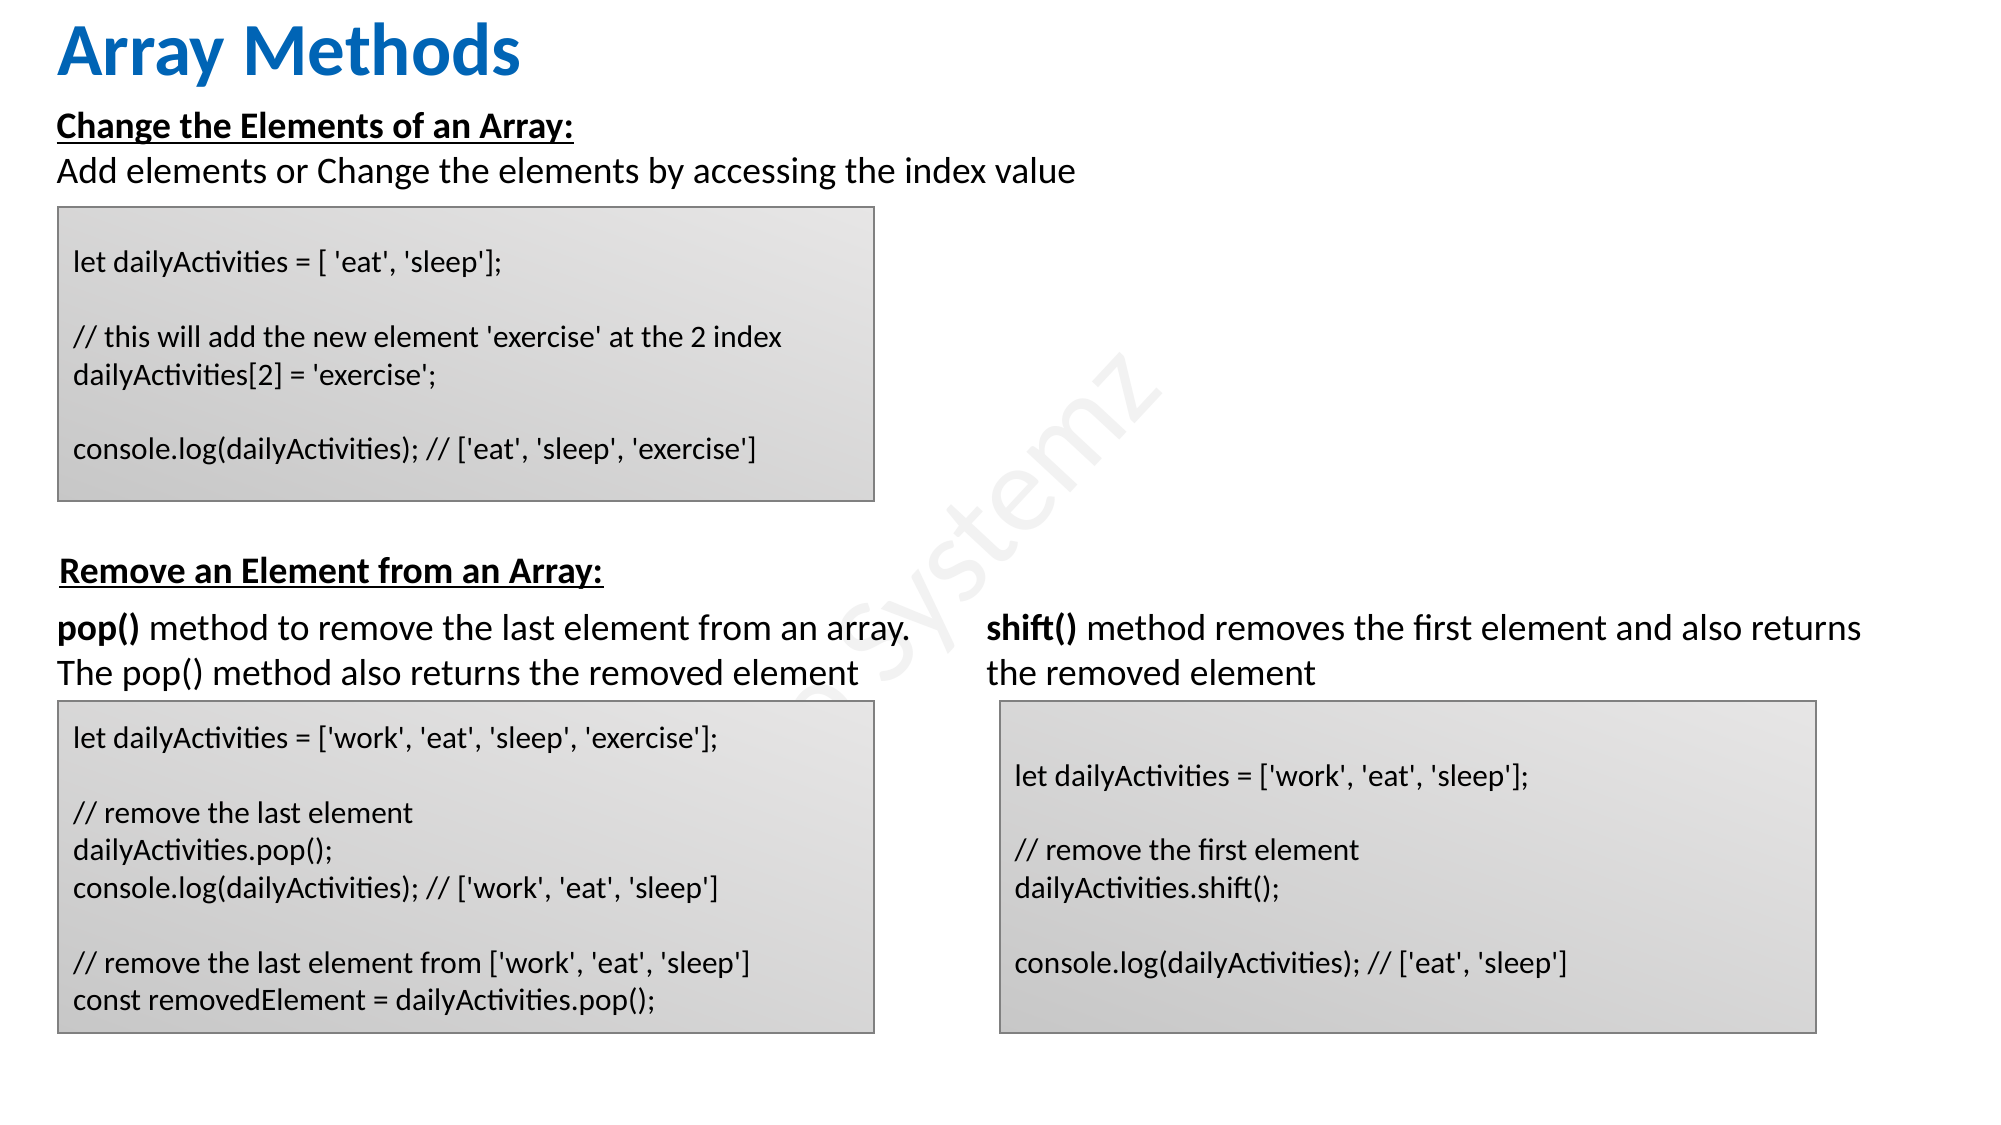

Array Methods
Change the Elements of an Array:
Add elements or Change the elements by accessing the index value
let dailyActivities = [ 'eat', 'sleep'];

// this will add the new element 'exercise' at the 2 index
dailyActivities[2] = 'exercise';

console.log(dailyActivities); // ['eat', 'sleep', 'exercise']
Remove an Element from an Array:
pop() method to remove the last element from an array. The pop() method also returns the removed element
shift() method removes the first element and also returns the removed element
let dailyActivities = ['work', 'eat', 'sleep', 'exercise'];

// remove the last element
dailyActivities.pop();
console.log(dailyActivities); // ['work', 'eat', 'sleep']

// remove the last element from ['work', 'eat', 'sleep']
const removedElement = dailyActivities.pop();
let dailyActivities = ['work', 'eat', 'sleep'];

// remove the first element
dailyActivities.shift();

console.log(dailyActivities); // ['eat', 'sleep']